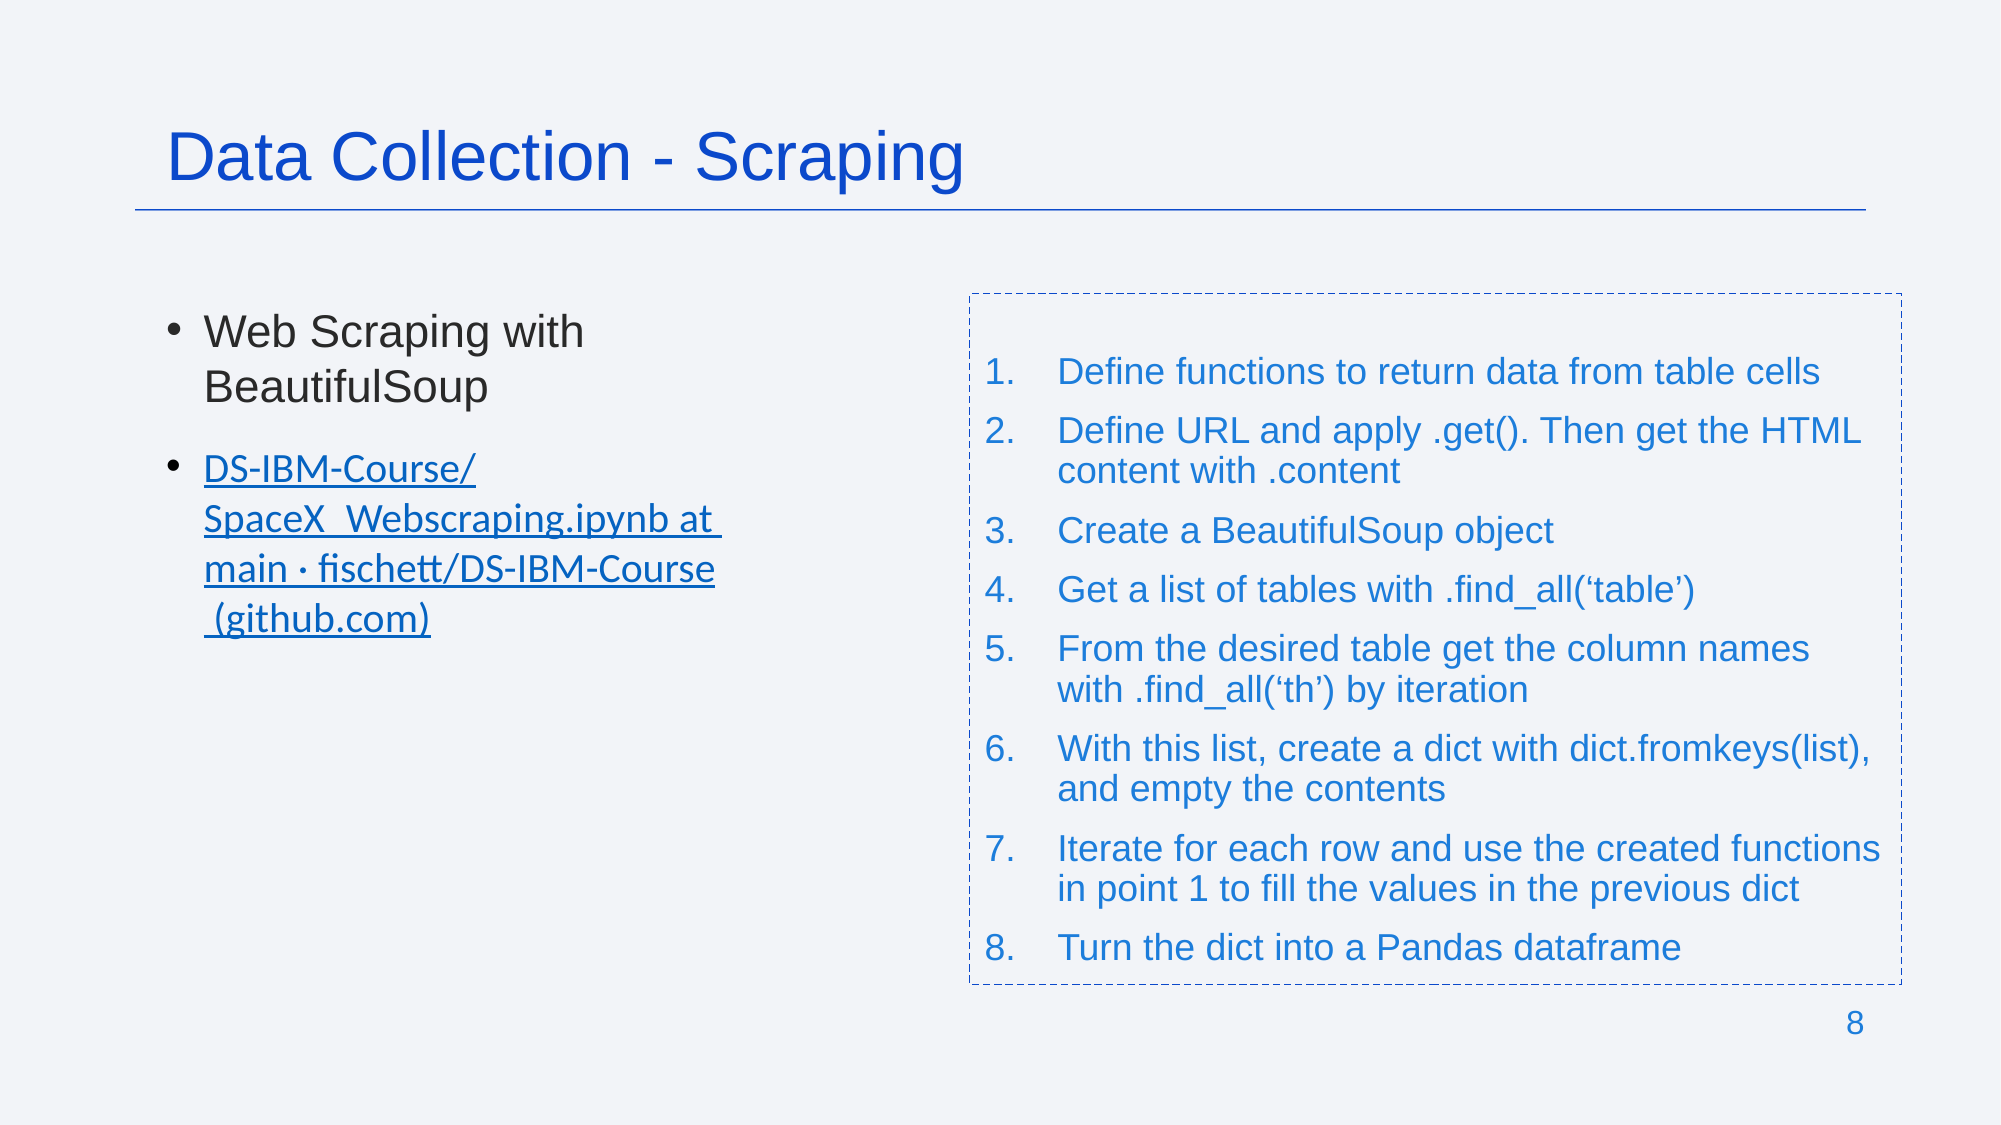

Data Collection - Scraping
Web Scraping with BeautifulSoup
DS-IBM-Course/SpaceX_Webscraping.ipynb at main · fischett/DS-IBM-Course (github.com)

Define functions to return data from table cells
Define URL and apply .get(). Then get the HTML content with .content
Create a BeautifulSoup object
Get a list of tables with .find_all(‘table’)
From the desired table get the column names with .find_all(‘th’) by iteration
With this list, create a dict with dict.fromkeys(list), and empty the contents
Iterate for each row and use the created functions in point 1 to fill the values in the previous dict
Turn the dict into a Pandas dataframe
8